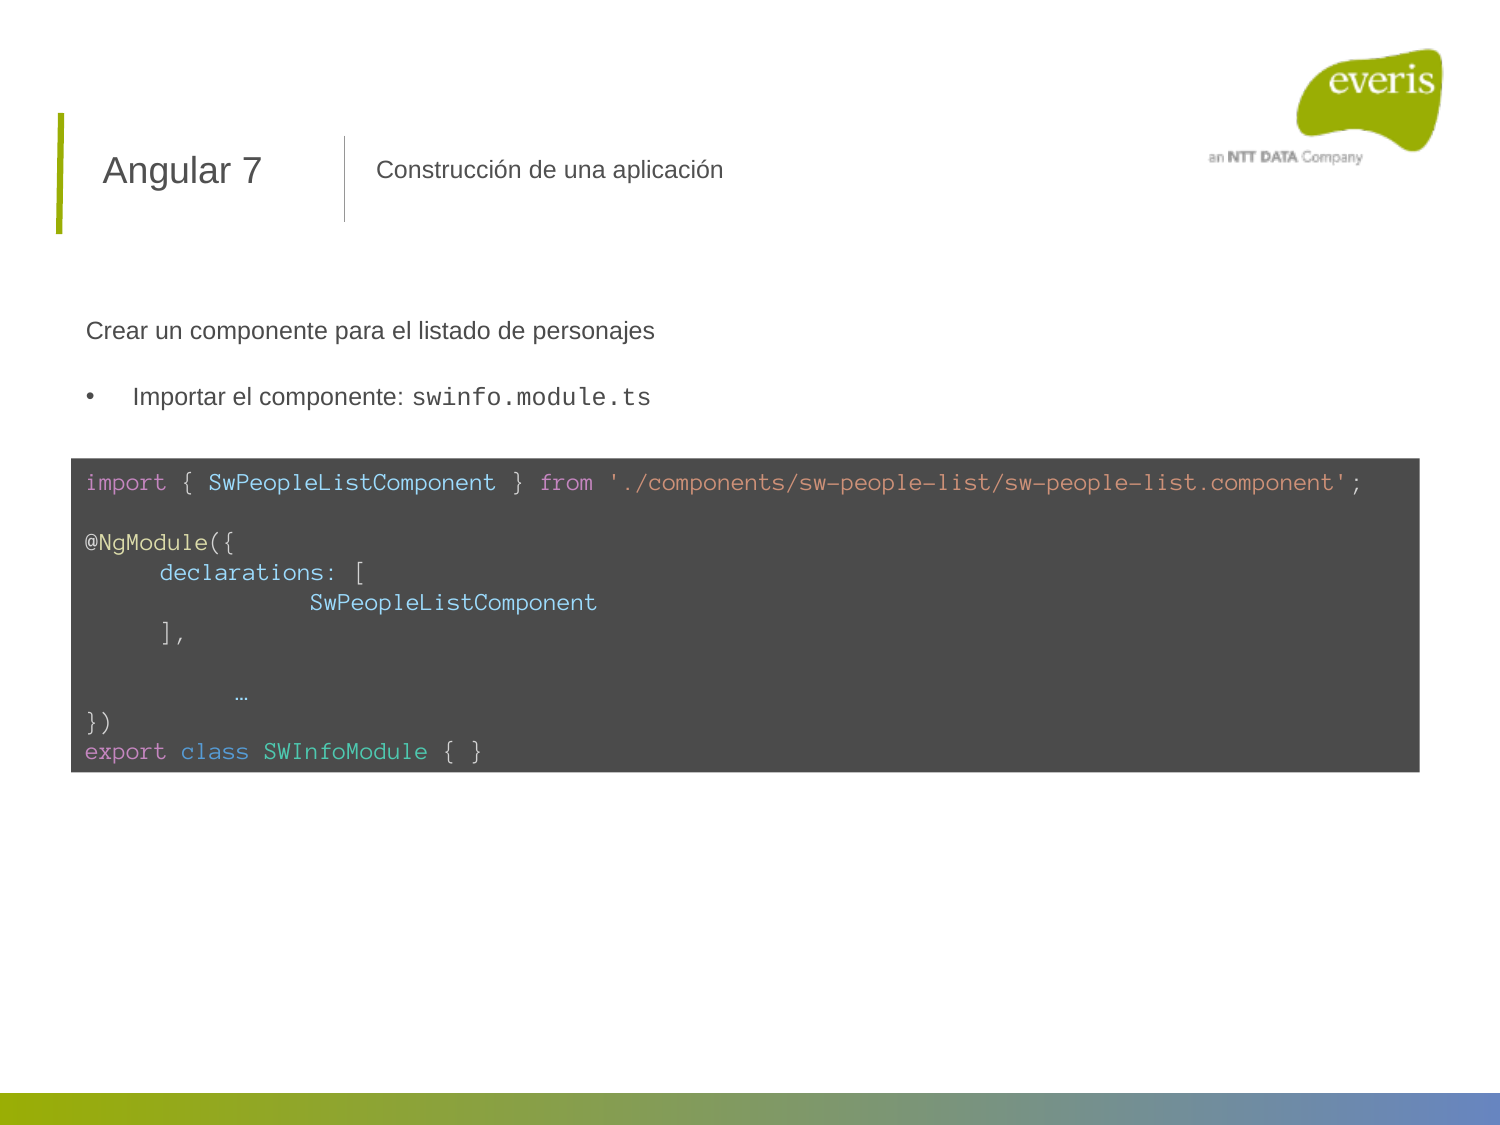

Angular 7
Construcción de una aplicación
Crear un componente para el listado de personajes
Importar el componente: swinfo.module.ts

import { SwPeopleListComponent } from './components/sw-people-list/sw-people-list.component';
@NgModule({
declarations: [
	SwPeopleListComponent
],

	…
})
export class SWInfoModule { }